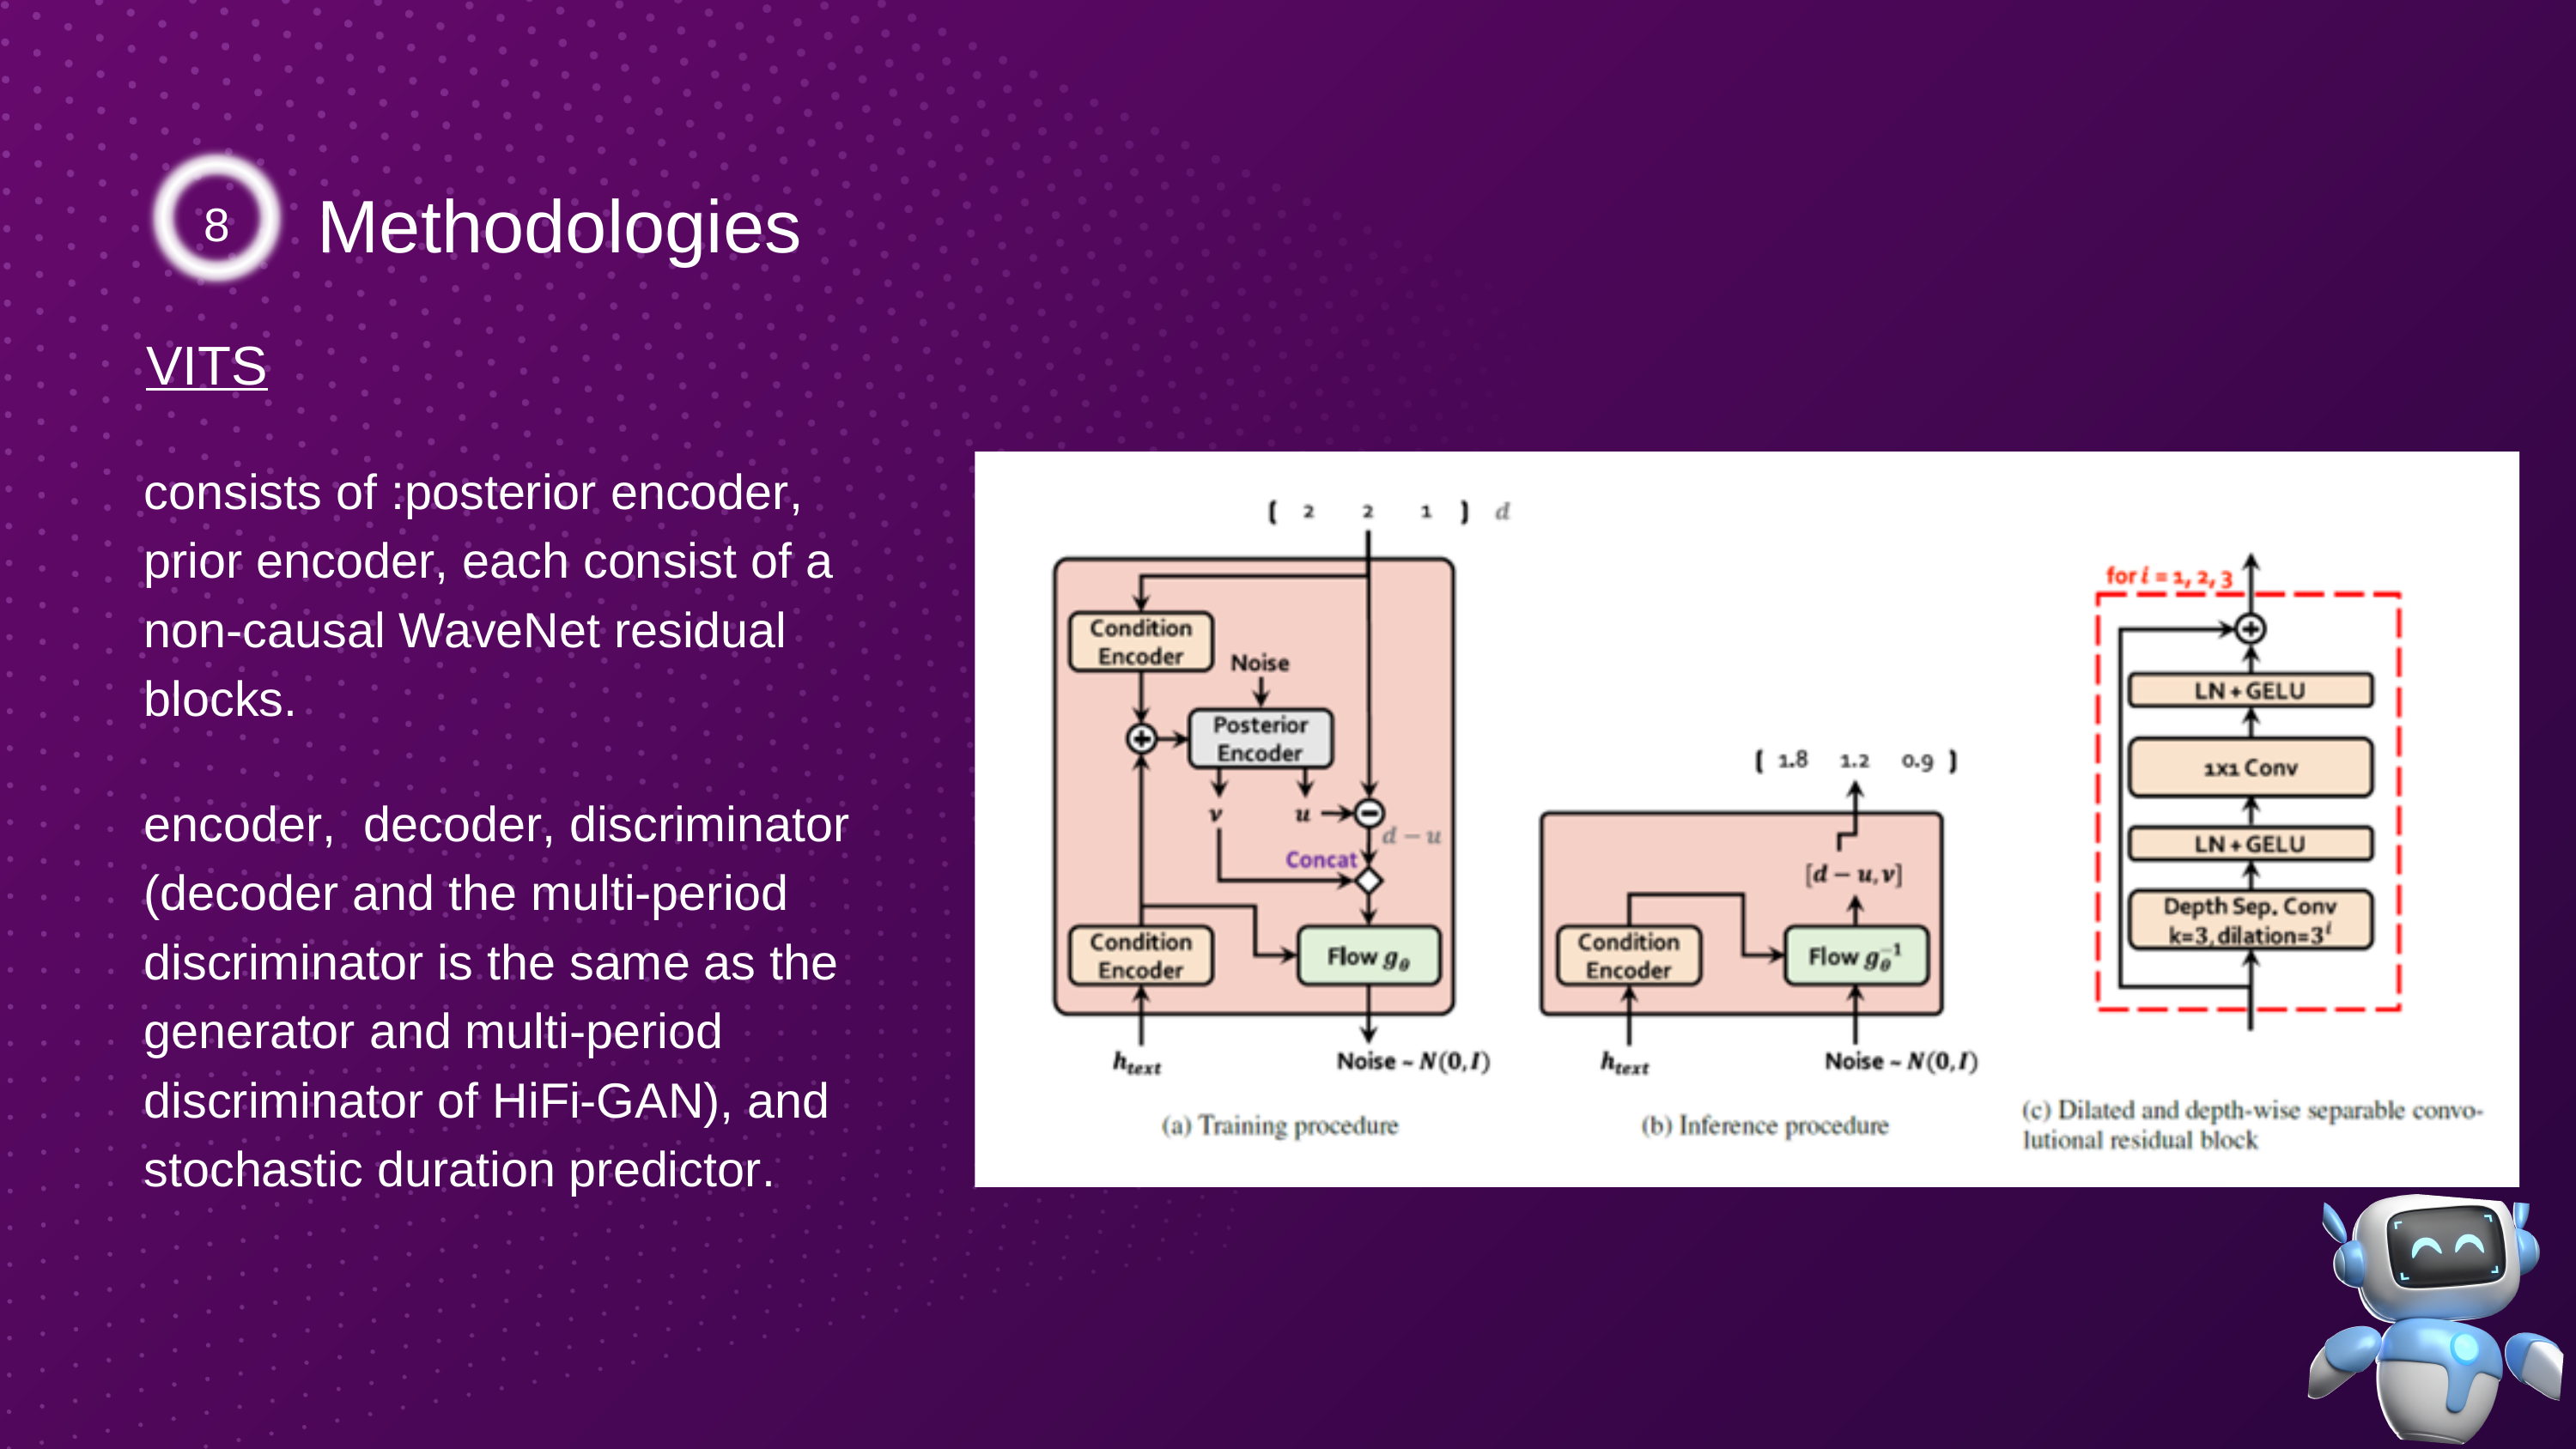

Methodologies
8
VITS
consists of :posterior encoder, prior encoder, each consist of a non-causal WaveNet residual blocks.

encoder,  decoder, discriminator (decoder and the multi-period discriminator is the same as the generator and multi-period discriminator of HiFi-GAN), and stochastic duration predictor.